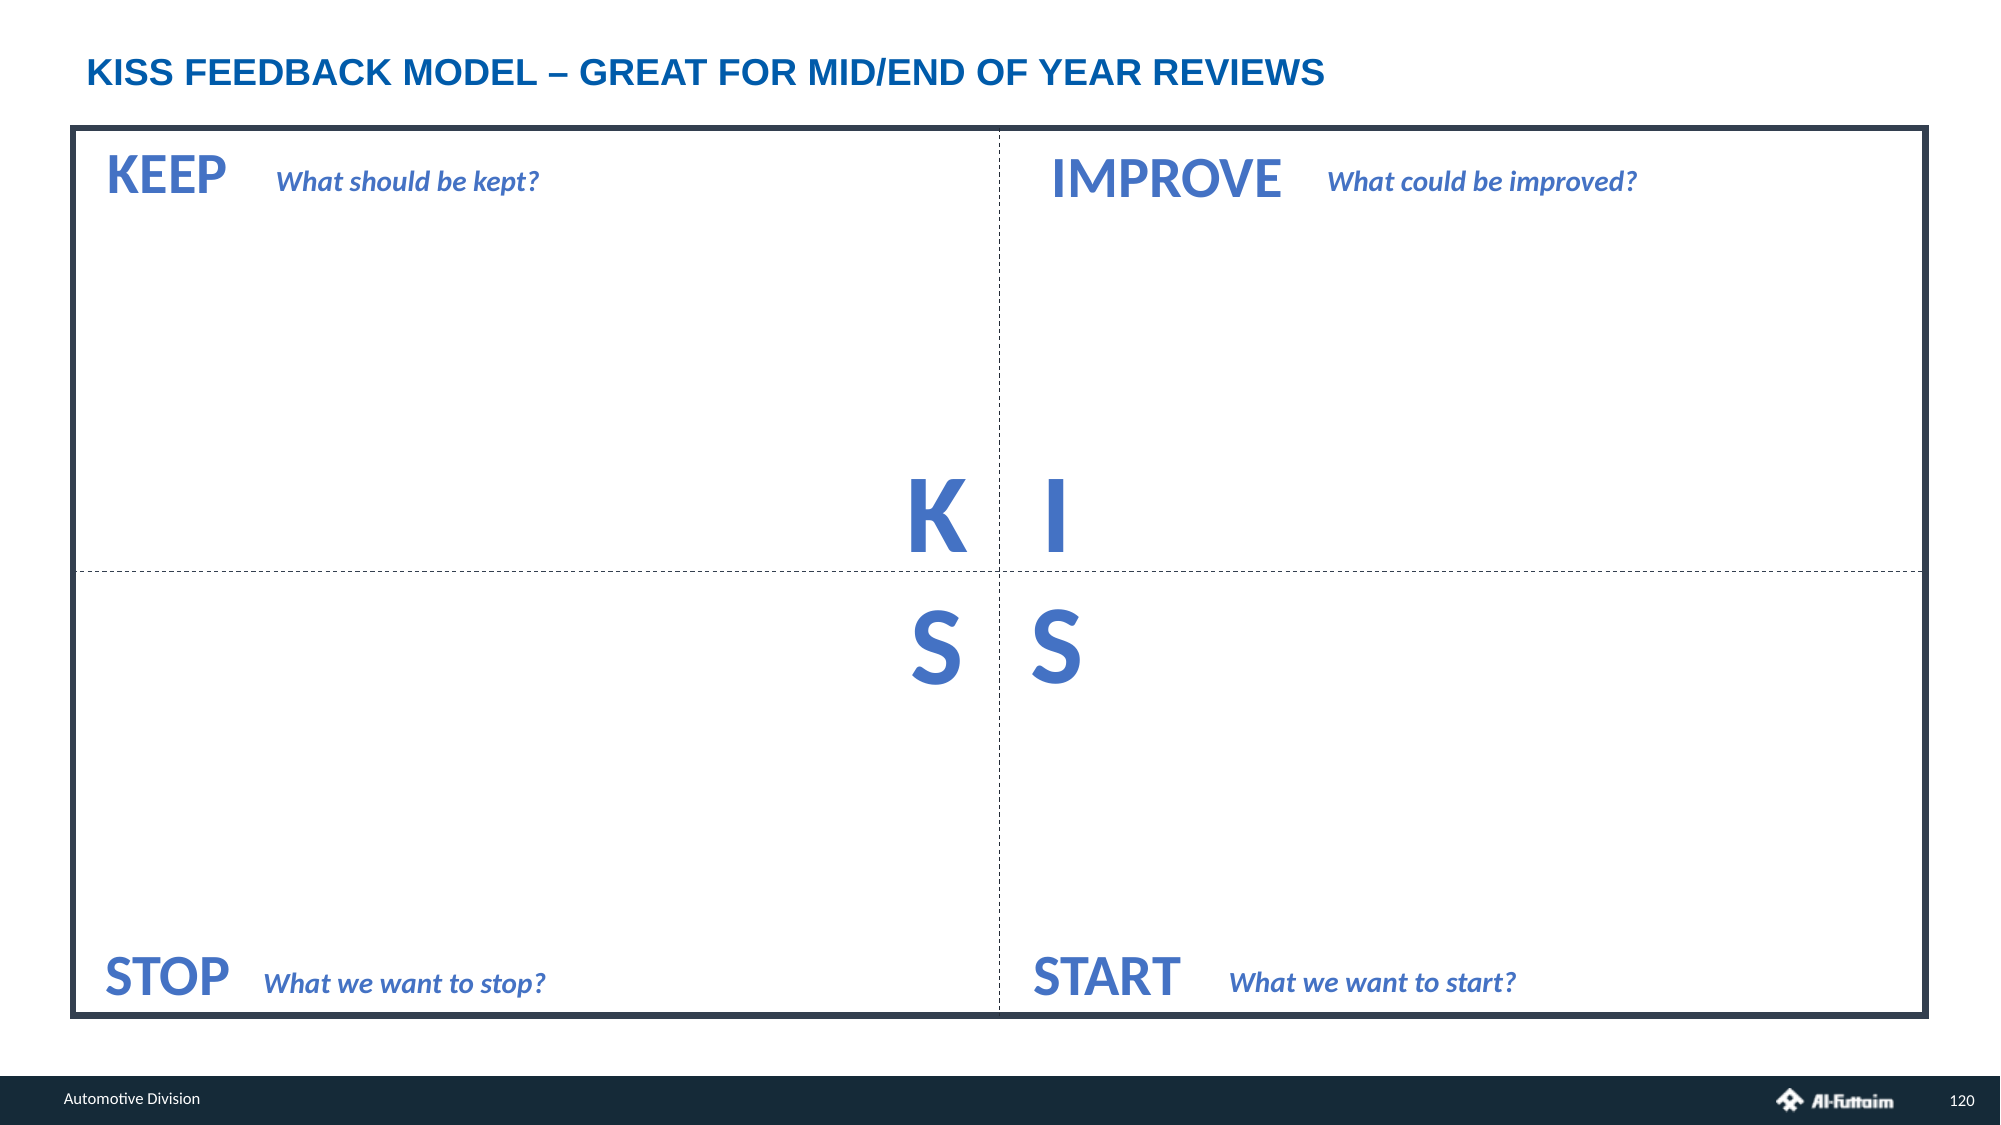

KISS FEEDBACK MODEL – GREAT FOR MID/END OF YEAR REVIEWS
KEEP

IMPROVE
What should be kept?
What could be improved?
K
I
S
S
STOP
START
What we want to start?
What we want to stop?